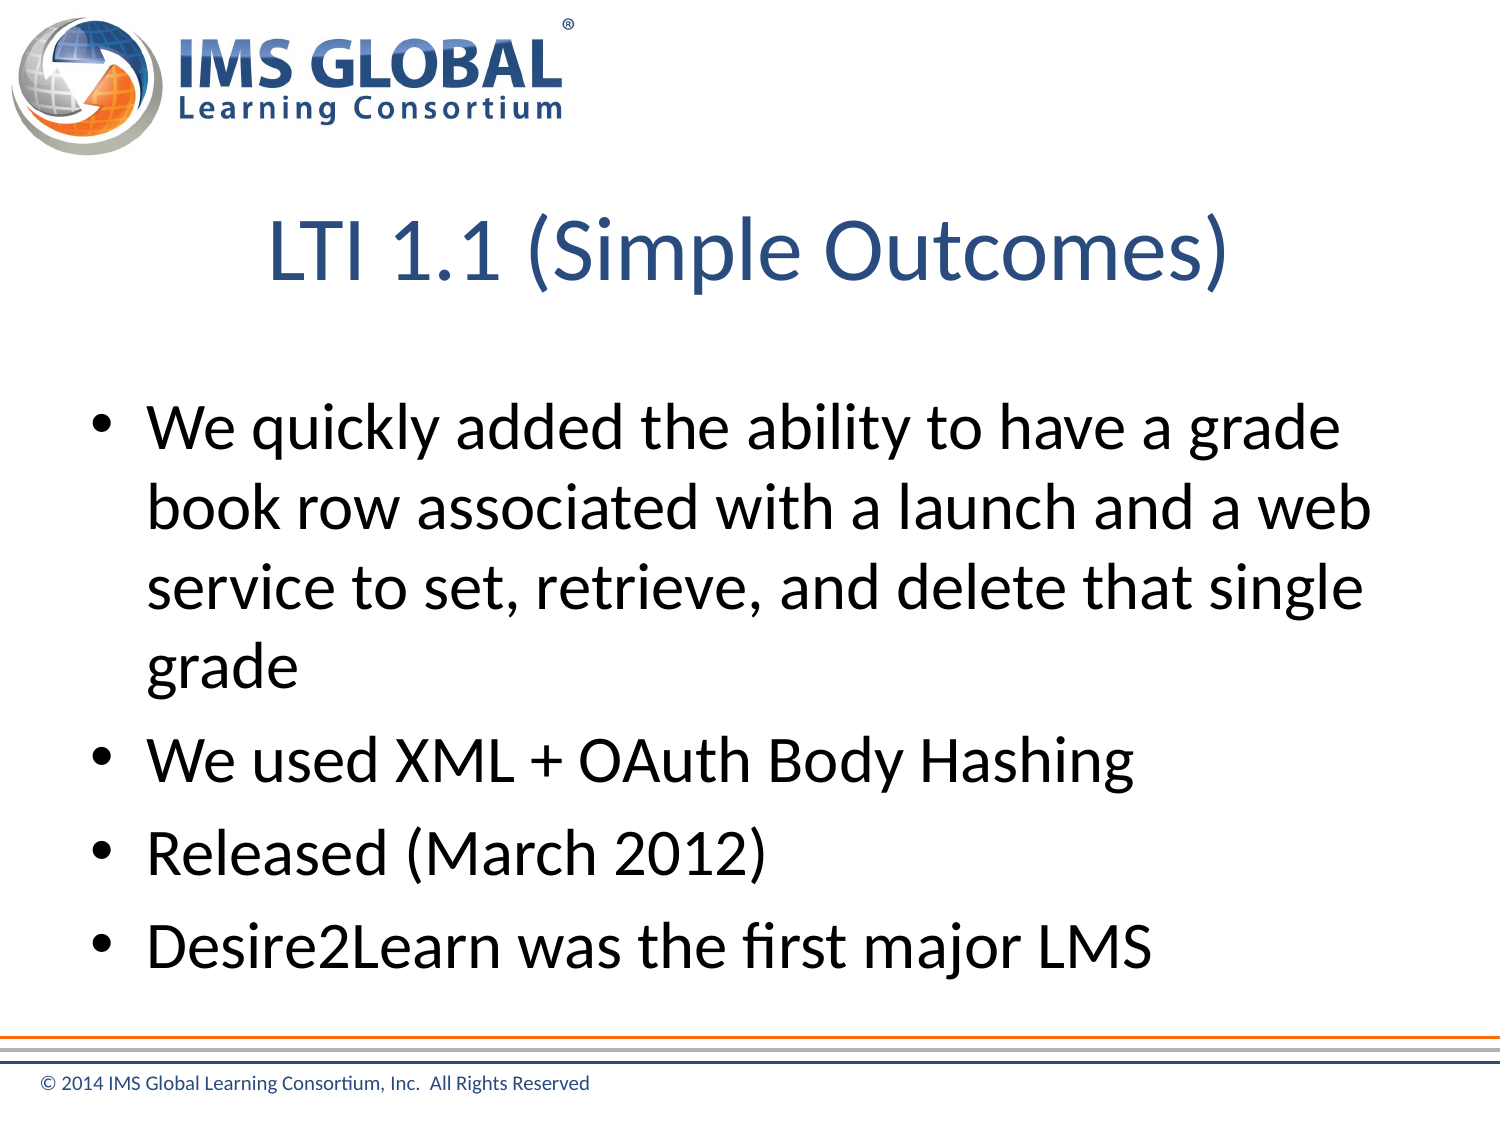

# LTI 1.1 (Simple Outcomes)
We quickly added the ability to have a grade book row associated with a launch and a web service to set, retrieve, and delete that single grade
We used XML + OAuth Body Hashing
Released (March 2012)
Desire2Learn was the first major LMS